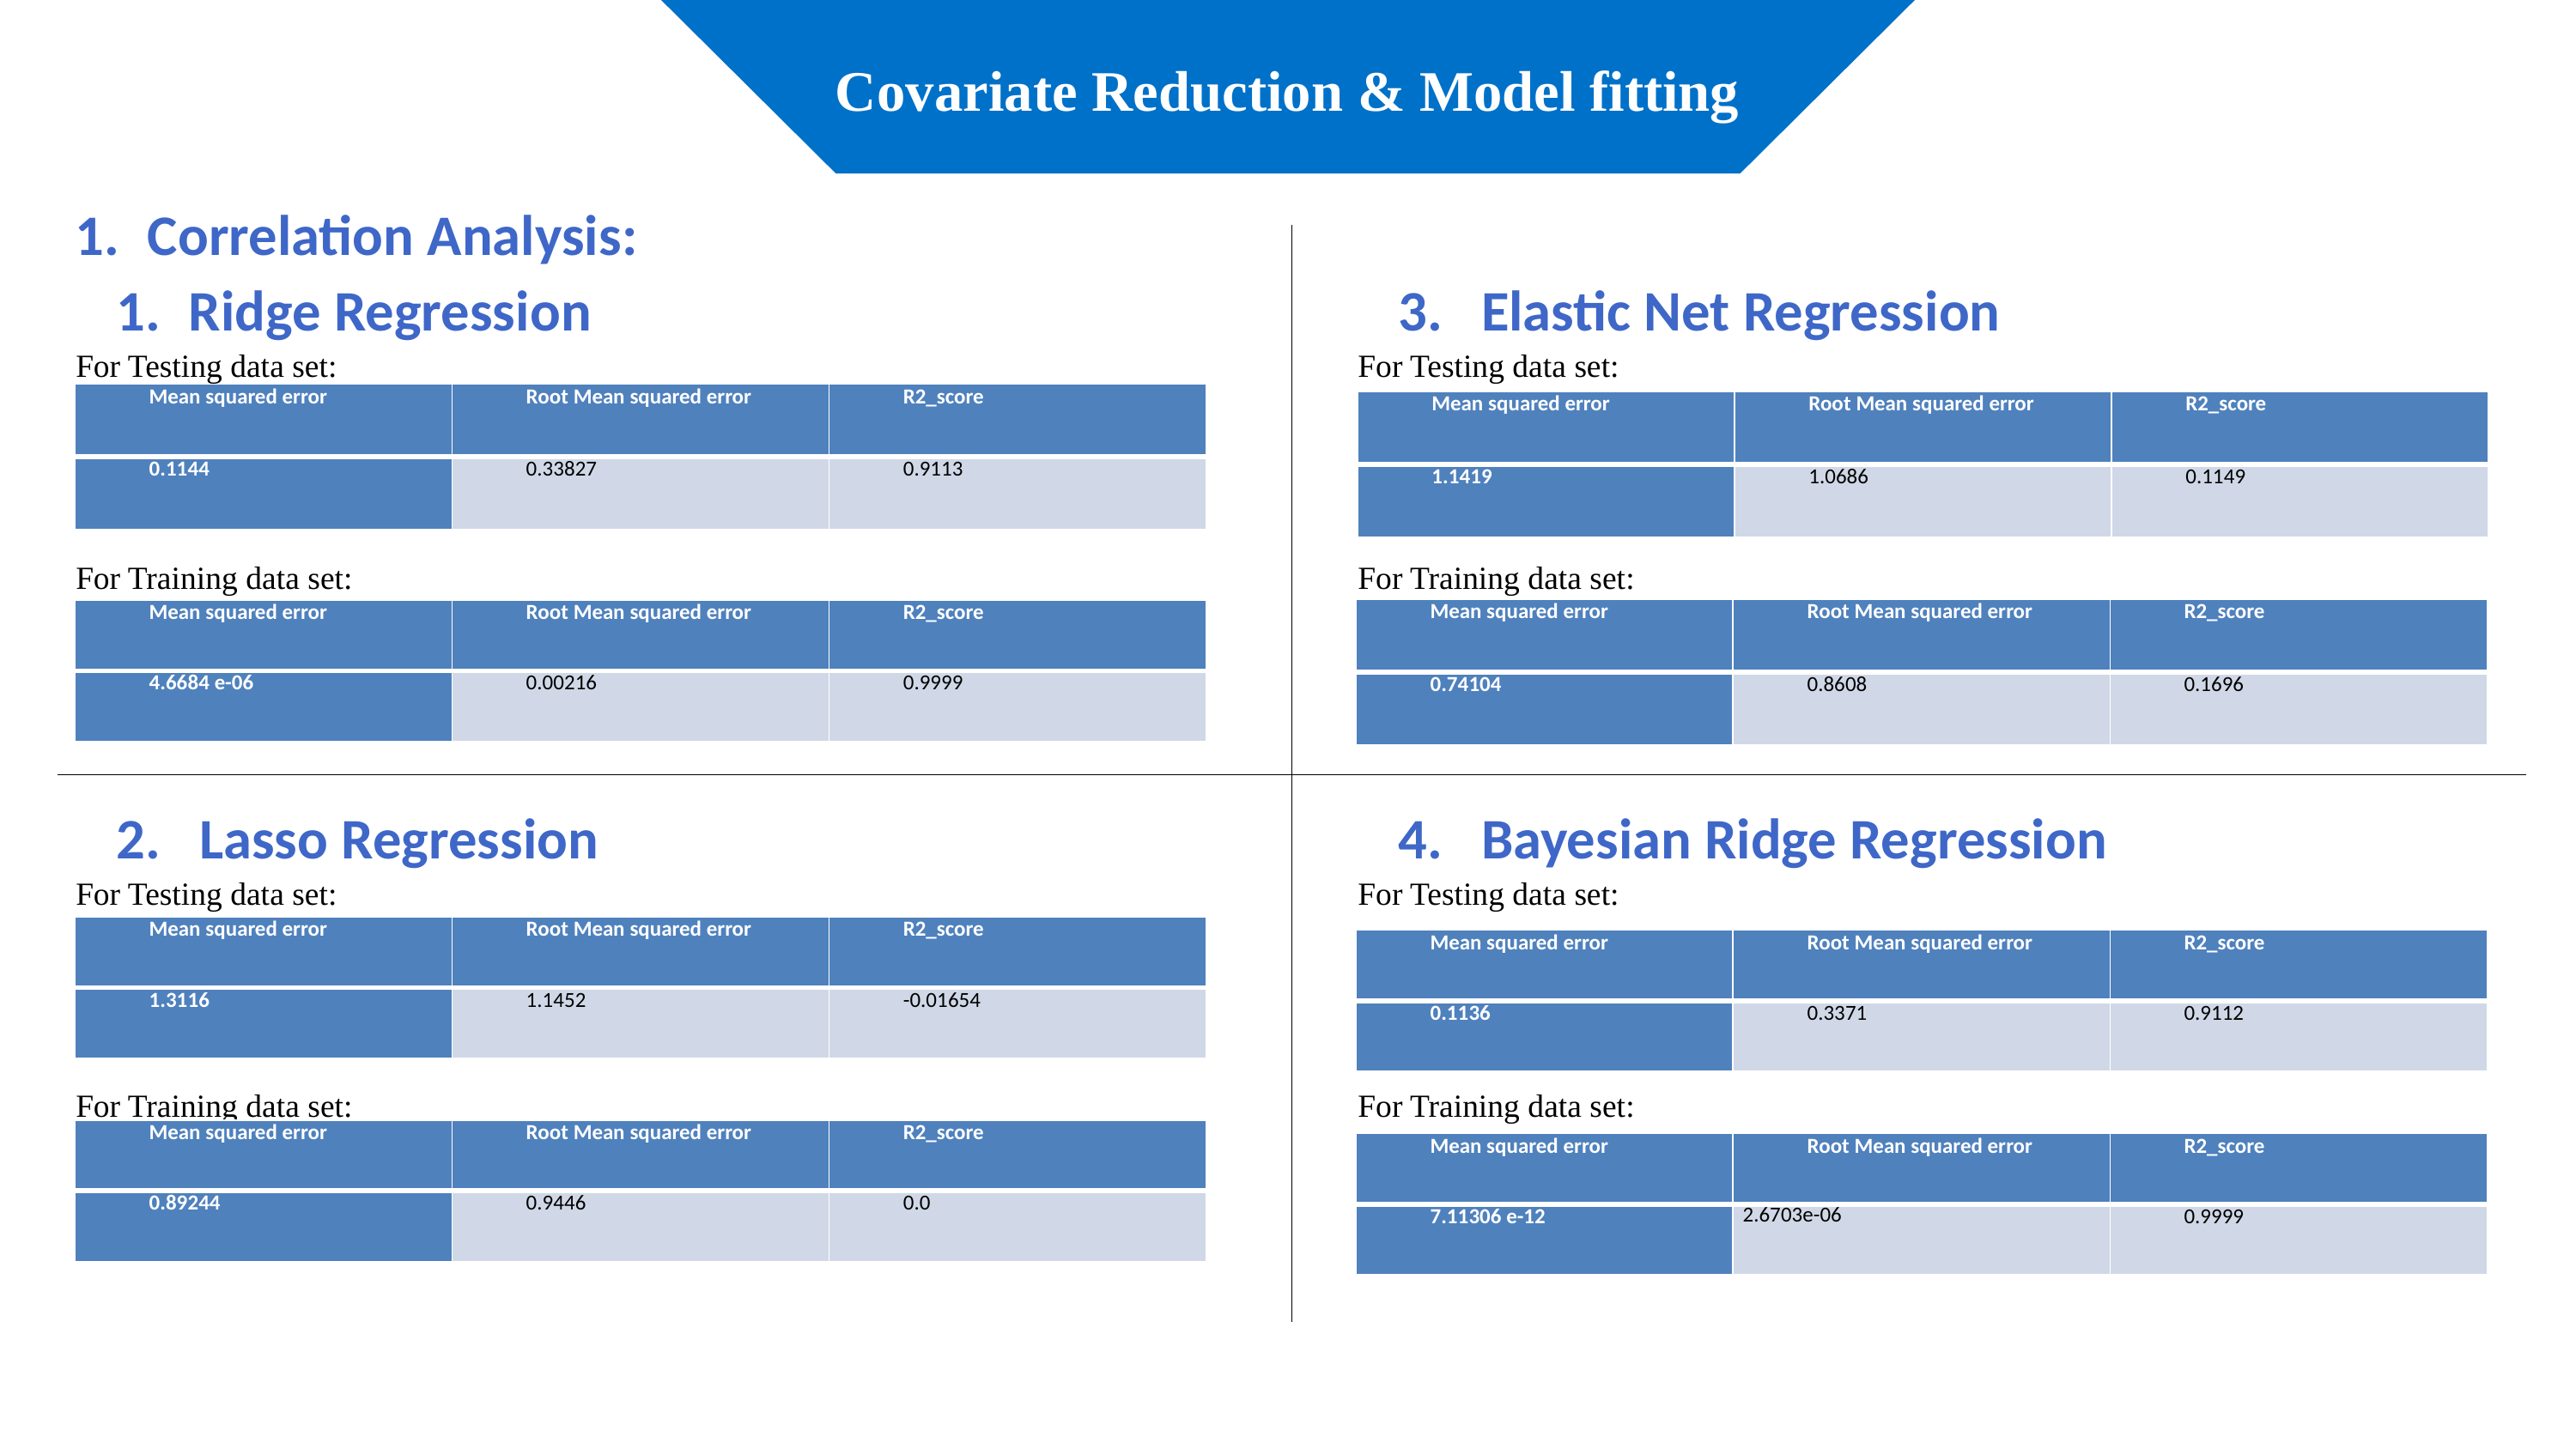

Covariate Reduction & Model fitting
Correlation Analysis:
Ridge Regression
3.   Elastic Net Regression
For Testing data set:
For Testing data set:
| Mean squared error | Root Mean squared error | R2\_score |
| --- | --- | --- |
| 0.1144 | 0.33827 | 0.9113 |
| Mean squared error | Root Mean squared error | R2\_score |
| --- | --- | --- |
| 1.1419 | 1.0686 | 0.1149 |
For Training data set:
For Training data set:
| Mean squared error | Root Mean squared error | R2\_score |
| --- | --- | --- |
| 0.74104 | 0.8608 | 0.1696 |
| Mean squared error | Root Mean squared error | R2\_score |
| --- | --- | --- |
| 4.6684 e-06 | 0.00216 | 0.9999 |
2.   Lasso Regression
4.   Bayesian Ridge Regression
For Testing data set:
For Testing data set:
| Mean squared error | Root Mean squared error | R2\_score |
| --- | --- | --- |
| 1.3116 | 1.1452 | -0.01654 |
| Mean squared error | Root Mean squared error | R2\_score |
| --- | --- | --- |
| 0.1136 | 0.3371 | 0.9112 |
For Training data set:
For Training data set:
| Mean squared error | Root Mean squared error | R2\_score |
| --- | --- | --- |
| 0.89244 | 0.9446 | 0.0 |
| Mean squared error | Root Mean squared error | R2\_score |
| --- | --- | --- |
| 7.11306 e-12 | 2.6703e-06 | 0.9999 |